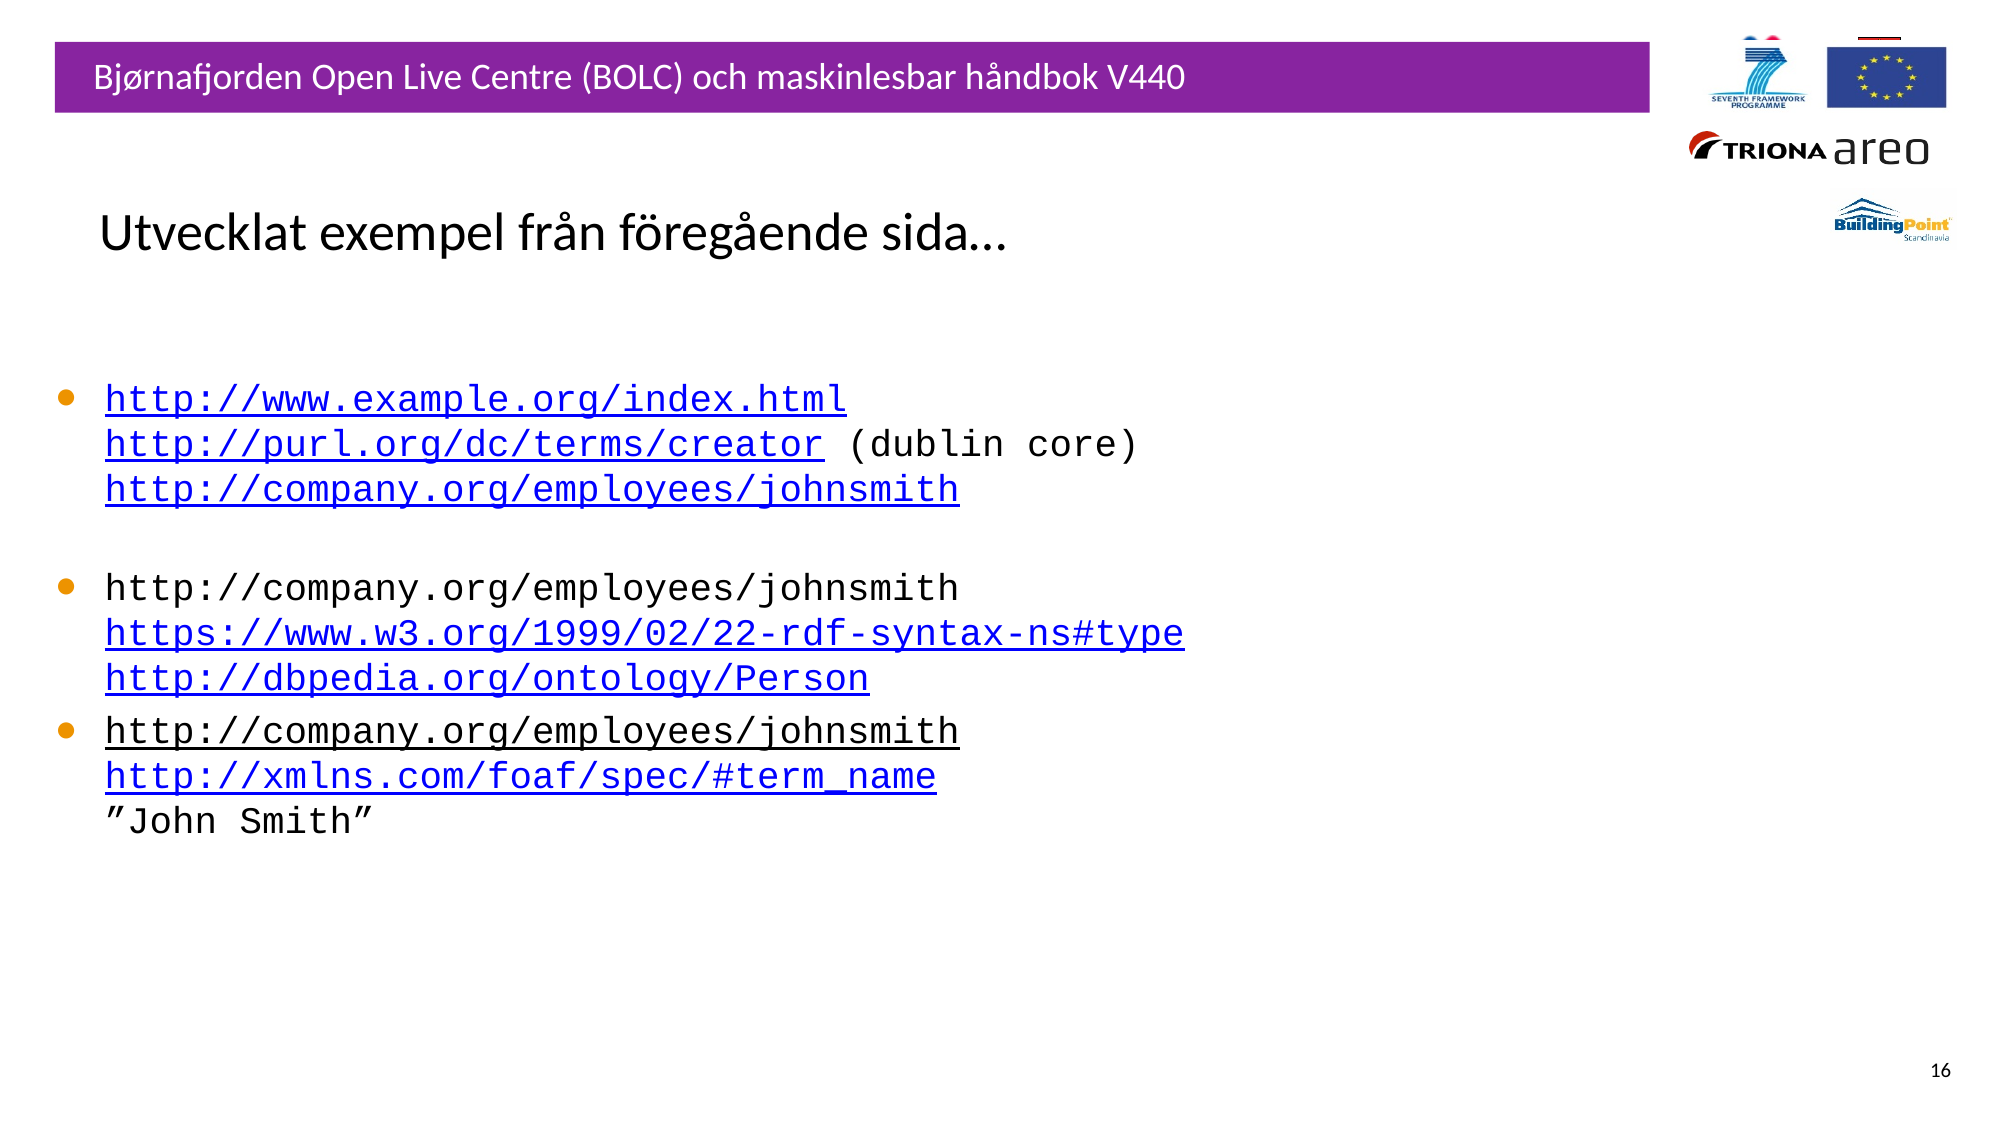

# Utvecklat exempel från föregående sida…
http://www.example.org/index.html
http://purl.org/dc/terms/creator (dublin core)
http://company.org/employees/johnsmith
http://company.org/employees/johnsmith
https://www.w3.org/1999/02/22-rdf-syntax-ns#type
http://dbpedia.org/ontology/Person
http://company.org/employees/johnsmith
http://xmlns.com/foaf/spec/#term_name
”John Smith”